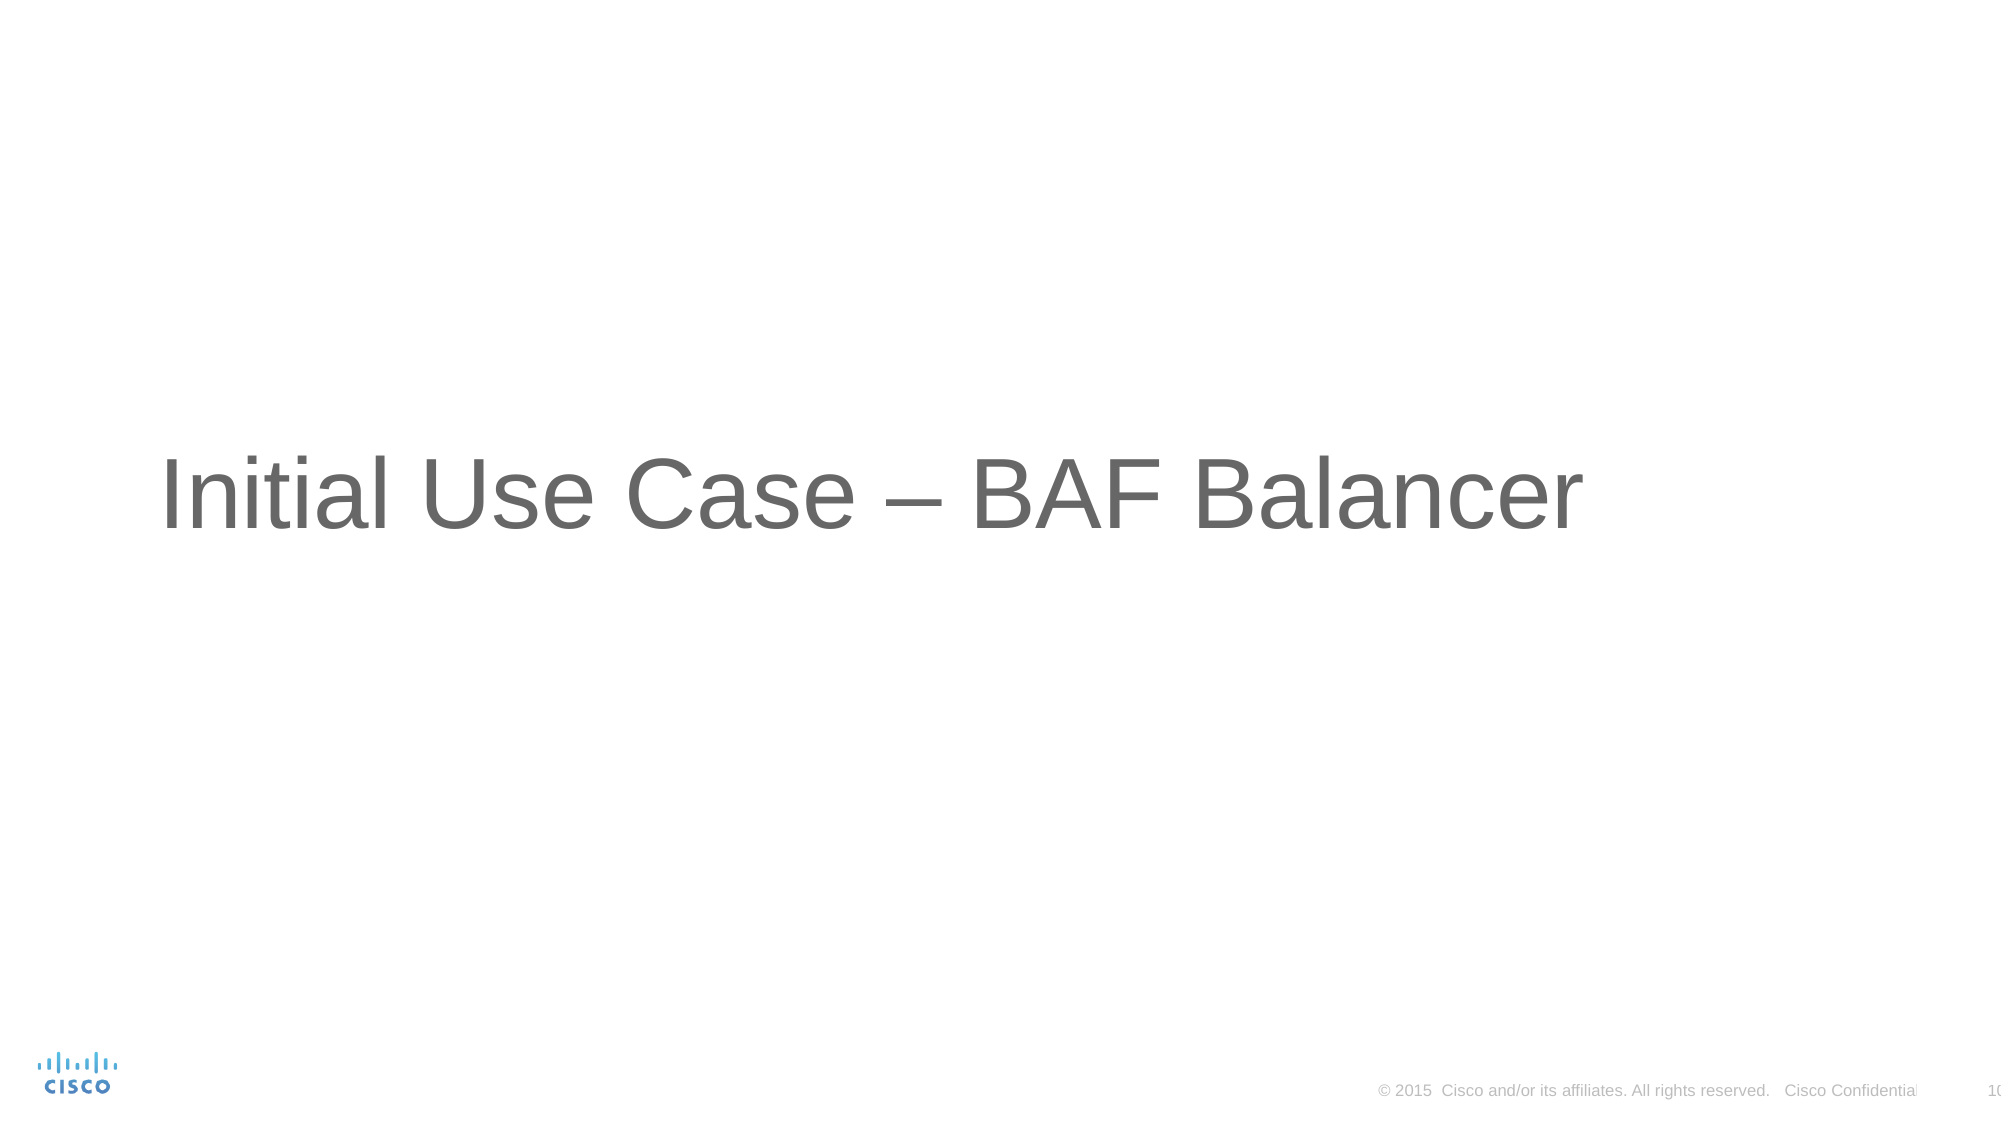

# Initial Use Case – BAF Balancer